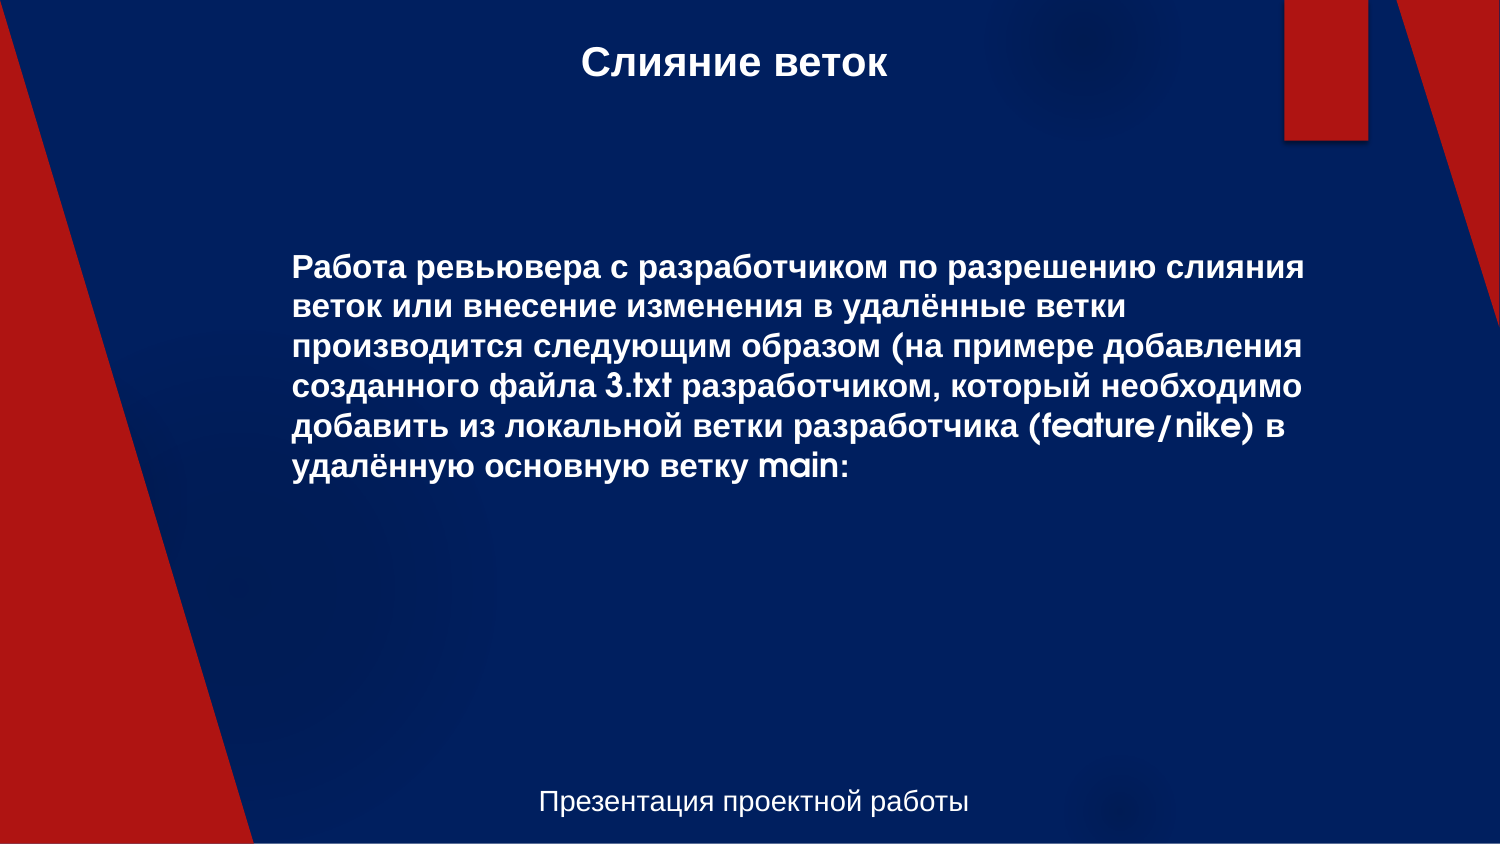

# Слияние веток
Работа ревьювера с разработчиком по разрешению слияния веток или внесение изменения в удалённые ветки производится следующим образом (на примере добавления созданного файла 3.txt разработчиком, который необходимо добавить из локальной ветки разработчика (feature/nike) в удалённую основную ветку main:

Презентация проектной работы